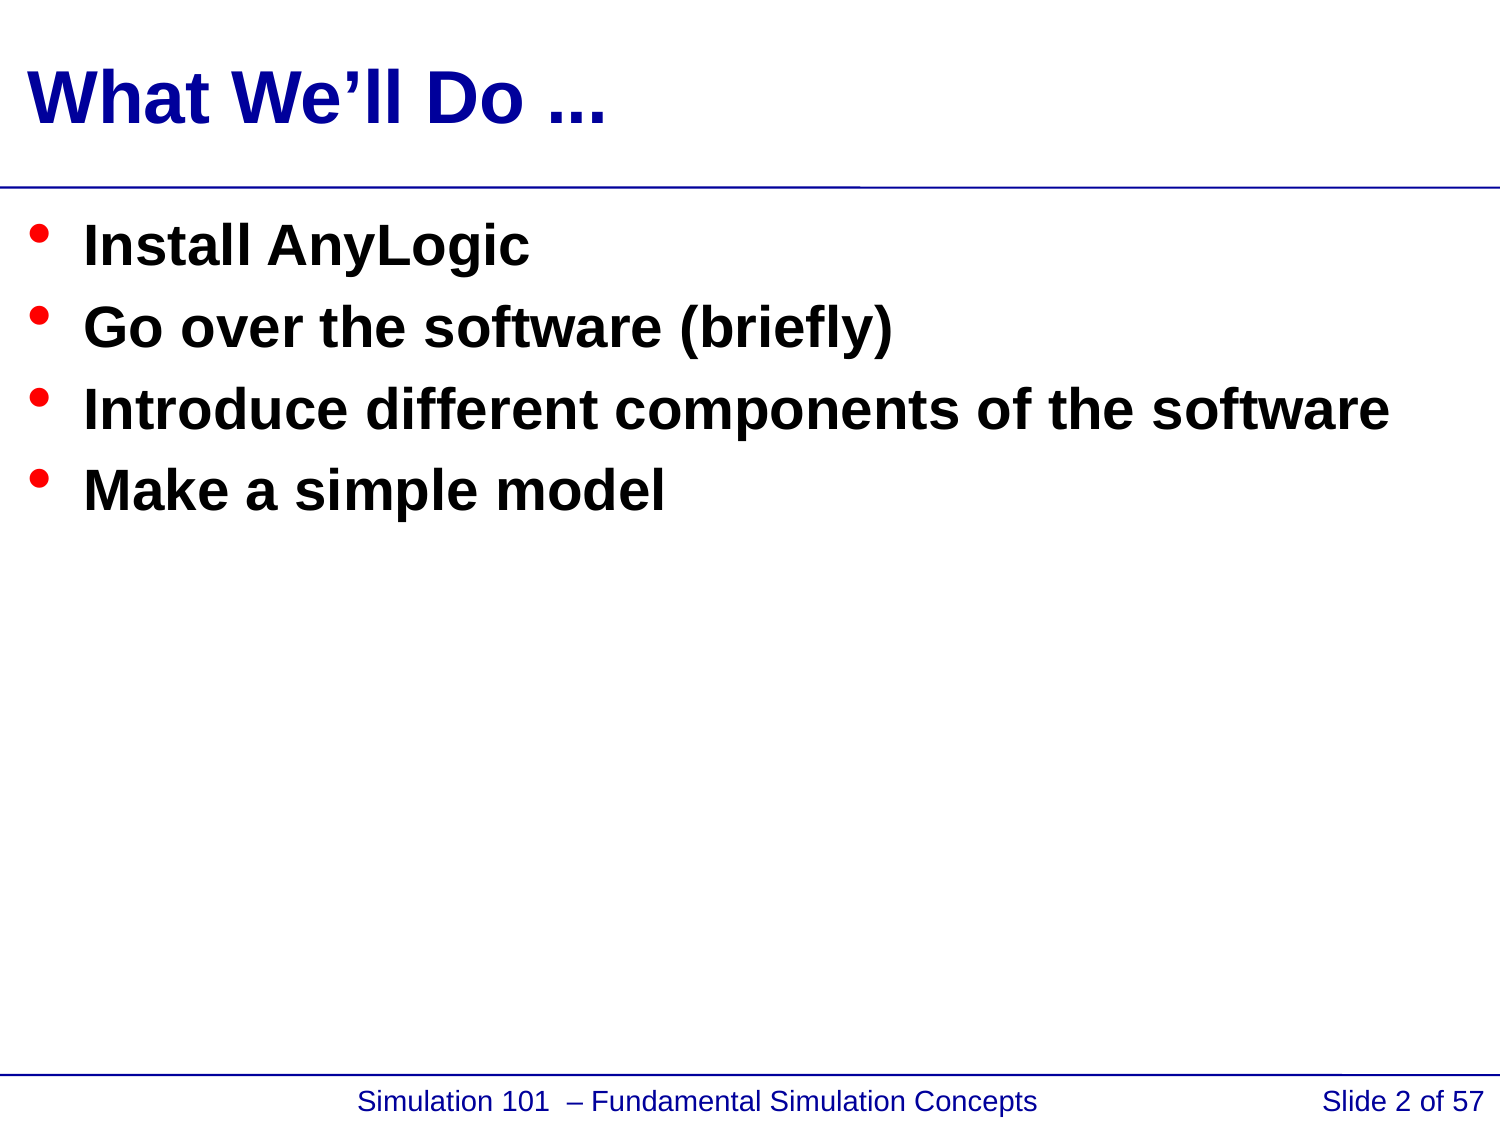

# What We’ll Do ...
Install AnyLogic
Go over the software (briefly)
Introduce different components of the software
Make a simple model

 Simulation 101  – Fundamental Simulation Concepts
Slide 2 of 57